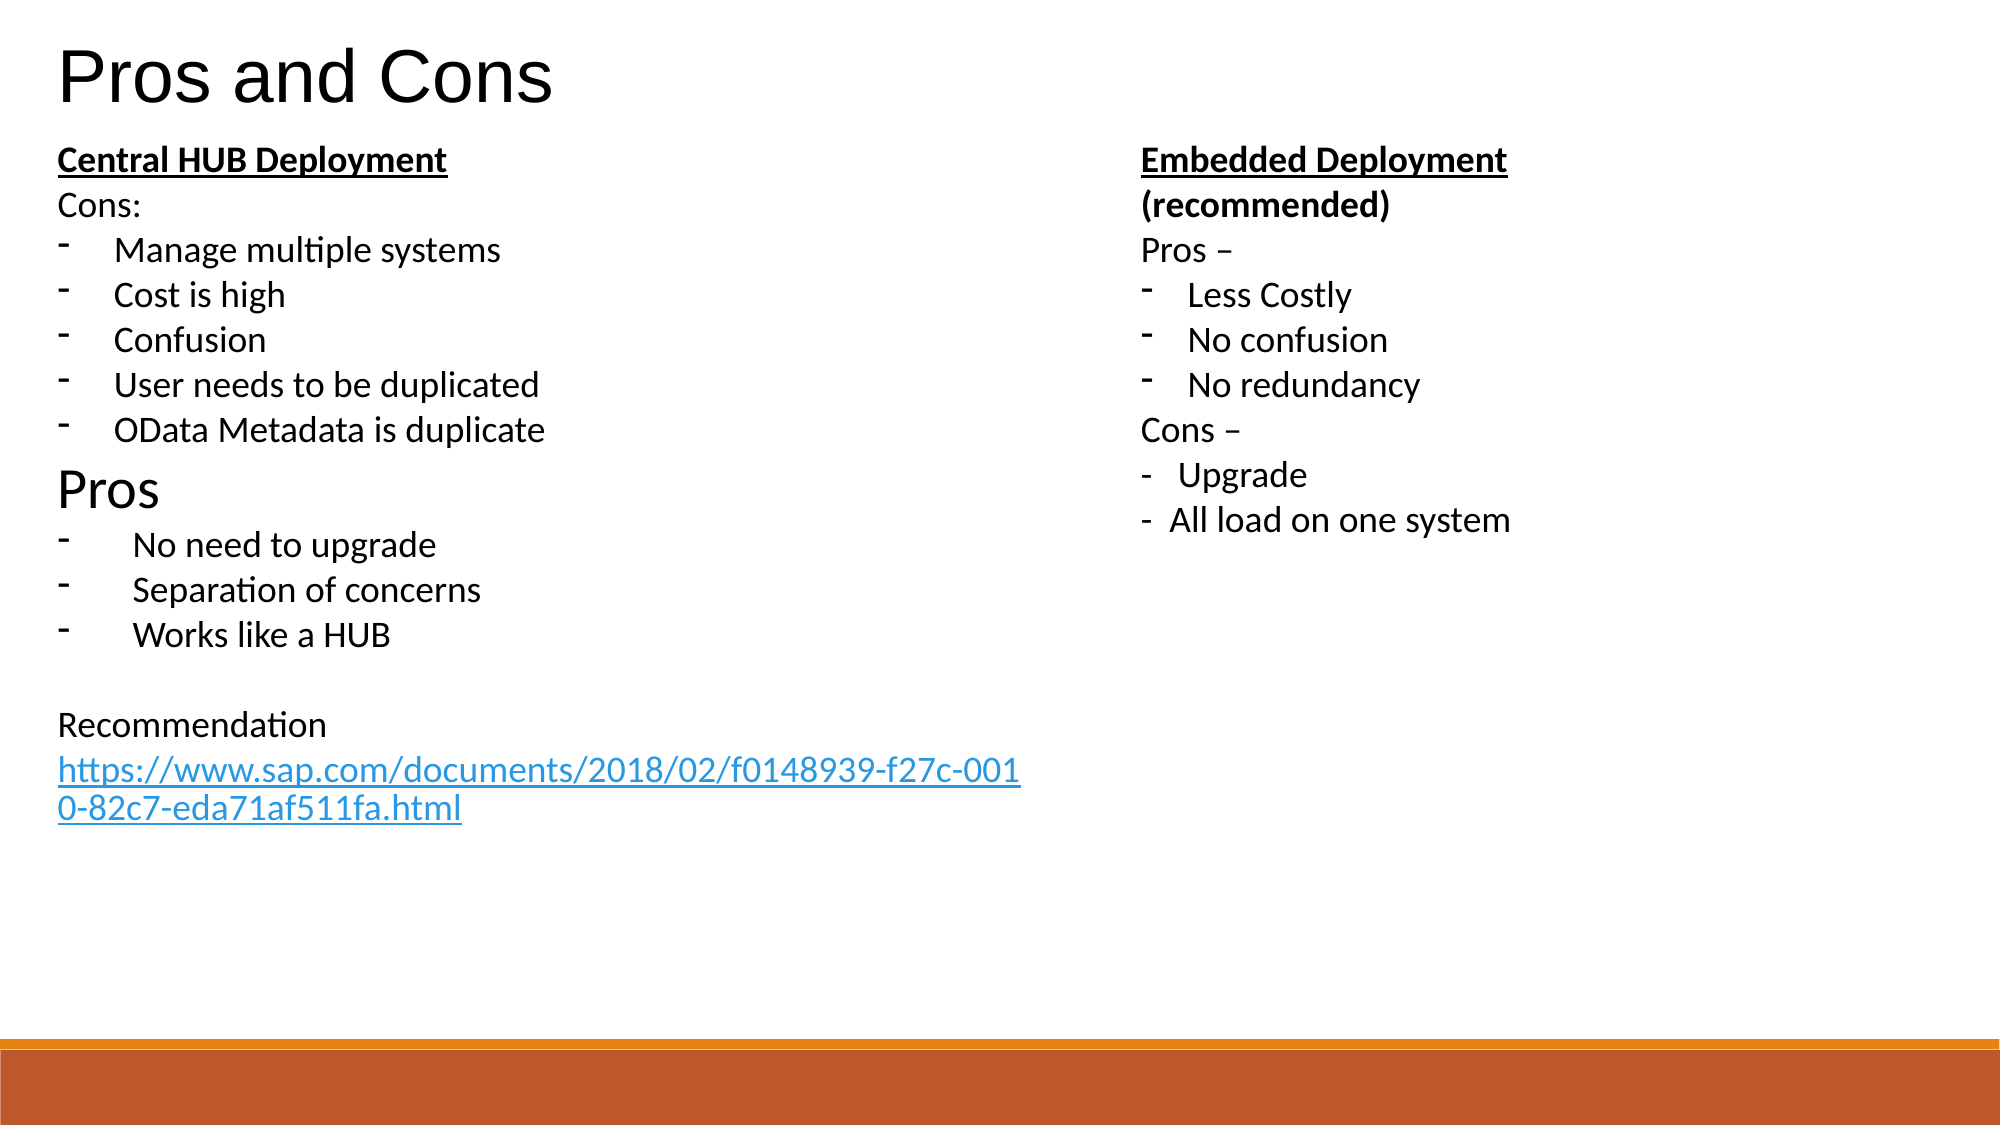

Pros and Cons
Central HUB Deployment
Cons:
Manage multiple systems
Cost is high
Confusion
User needs to be duplicated
OData Metadata is duplicate
Pros
No need to upgrade
Separation of concerns
Works like a HUB

Recommendation
https://www.sap.com/documents/2018/02/f0148939-f27c-0010-82c7-eda71af511fa.html

Embedded Deployment (recommended)
Pros –
Less Costly
No confusion
No redundancy
Cons –
-   Upgrade
-  All load on one system